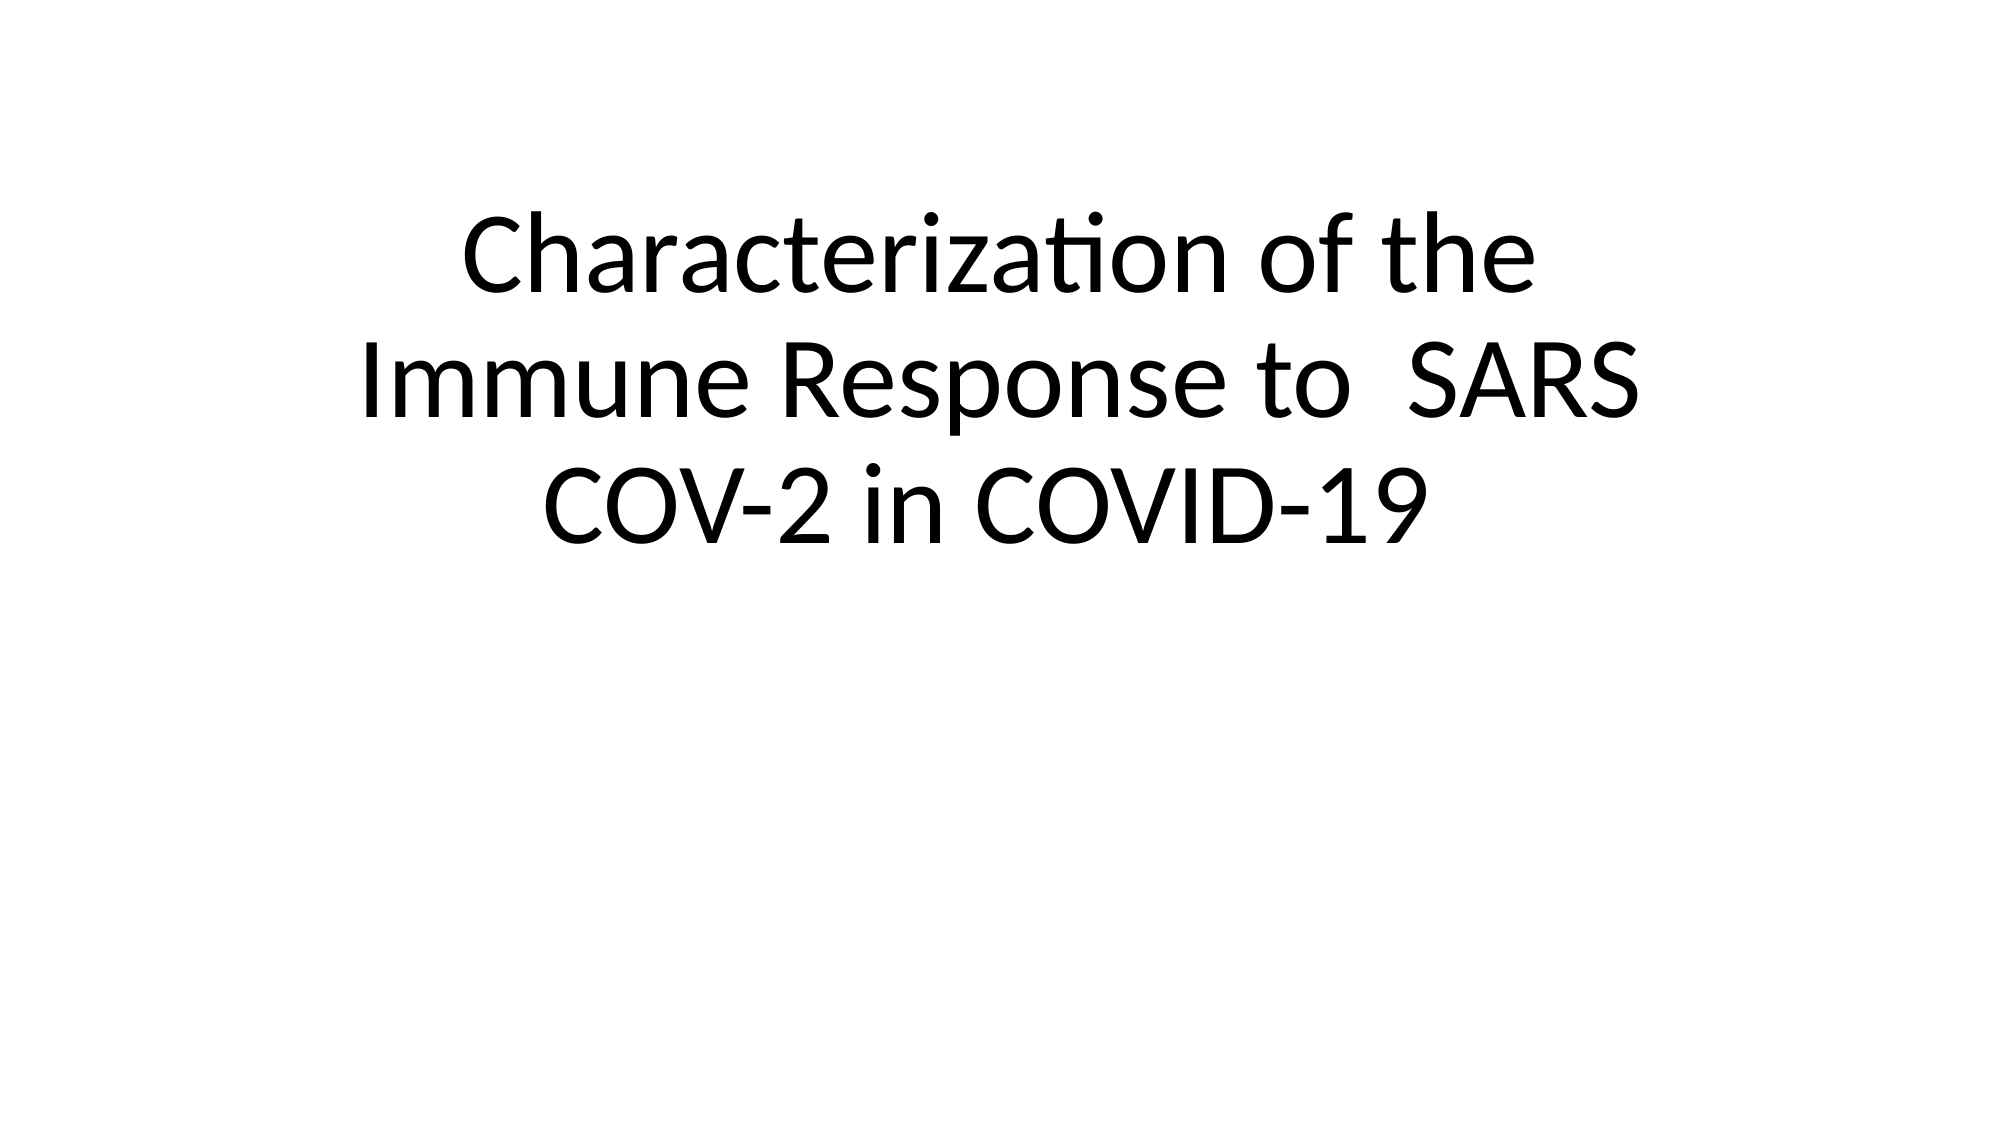

# Characterization of the Immune Response to  SARS COV-2 in COVID-19